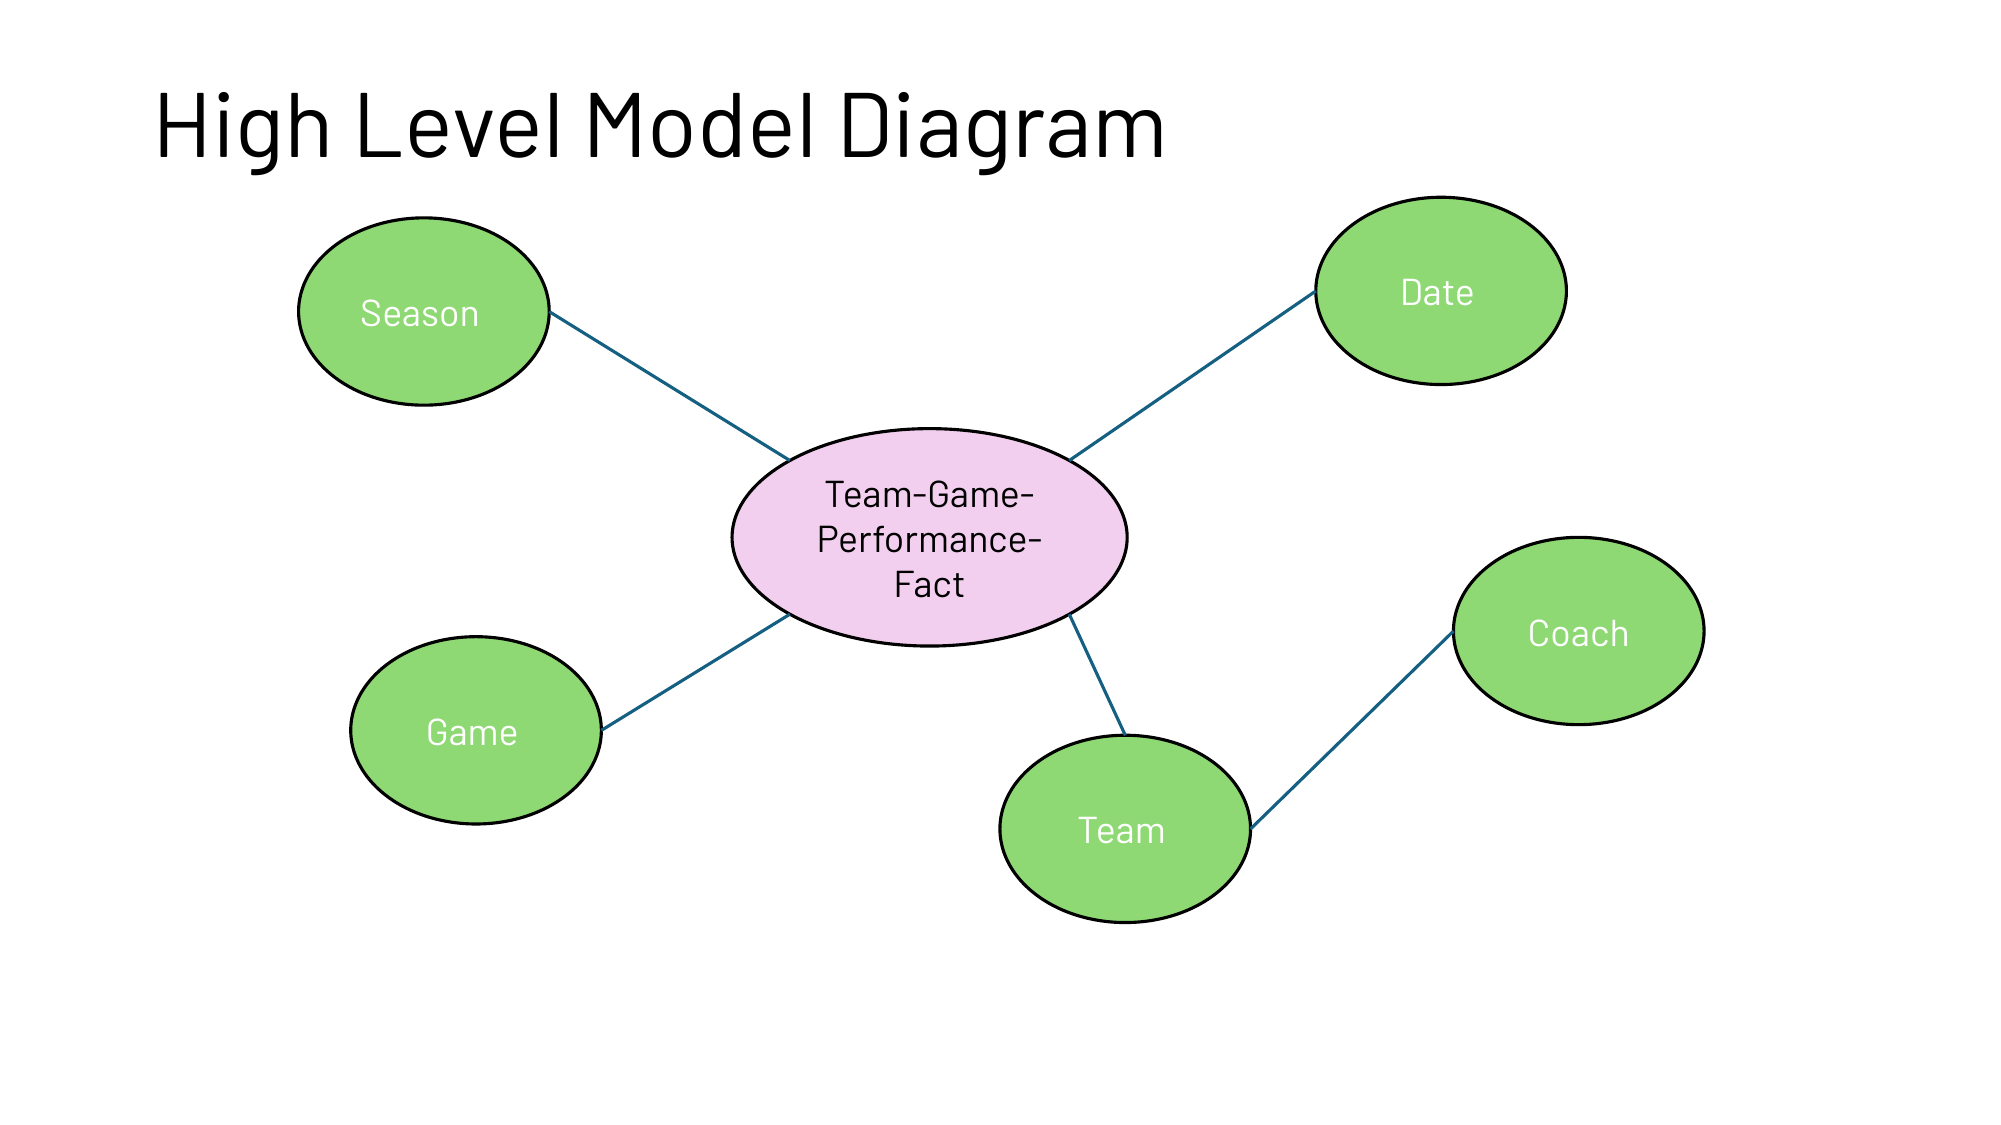

# High Level Model Diagram
Date
Season
Team-Game-Performance-Fact
Coach
Game
Team